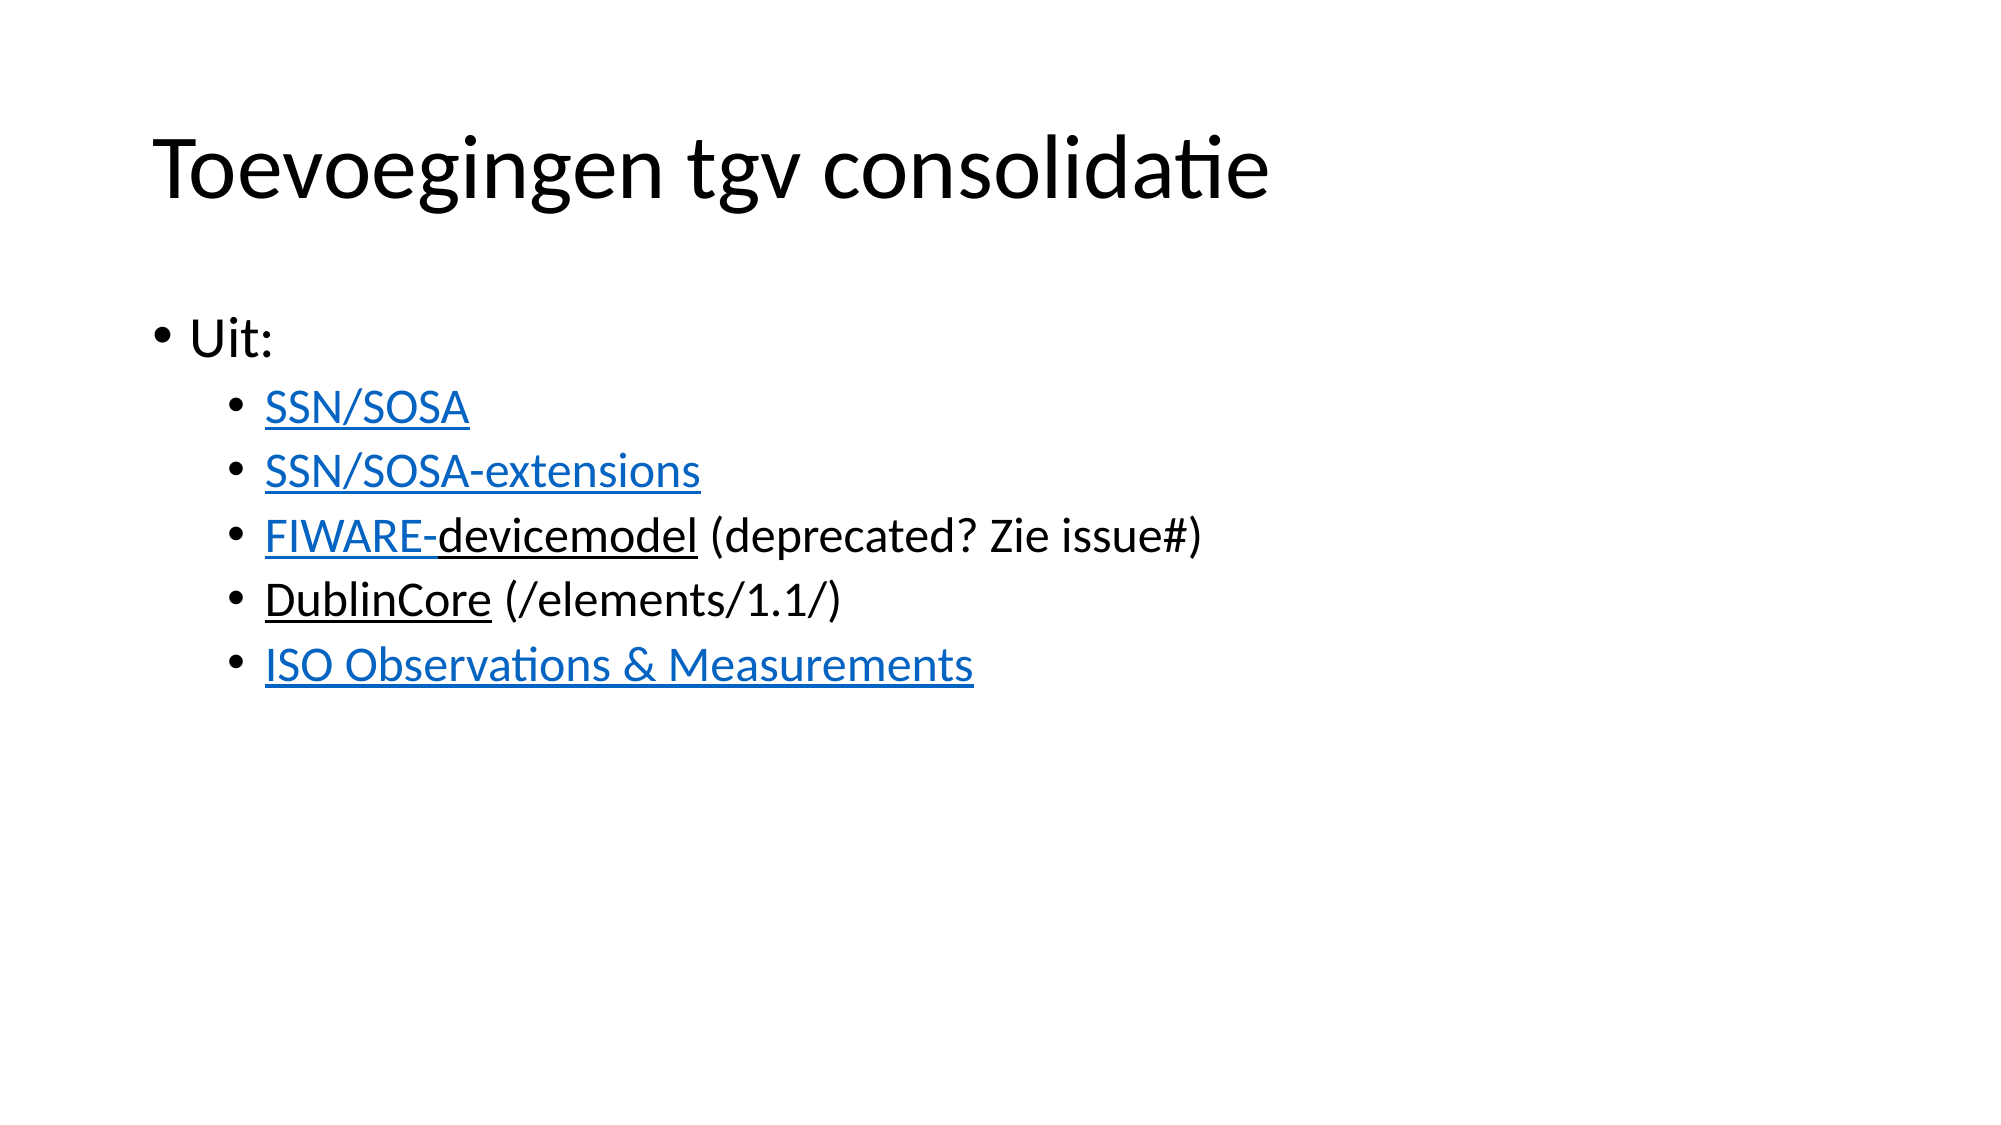

# Toevoegingen tgv consolidatie
Uit:
SSN/SOSA
SSN/SOSA-extensions
FIWARE-devicemodel (deprecated? Zie issue#)
DublinCore (/elements/1.1/)
ISO Observations & Measurements